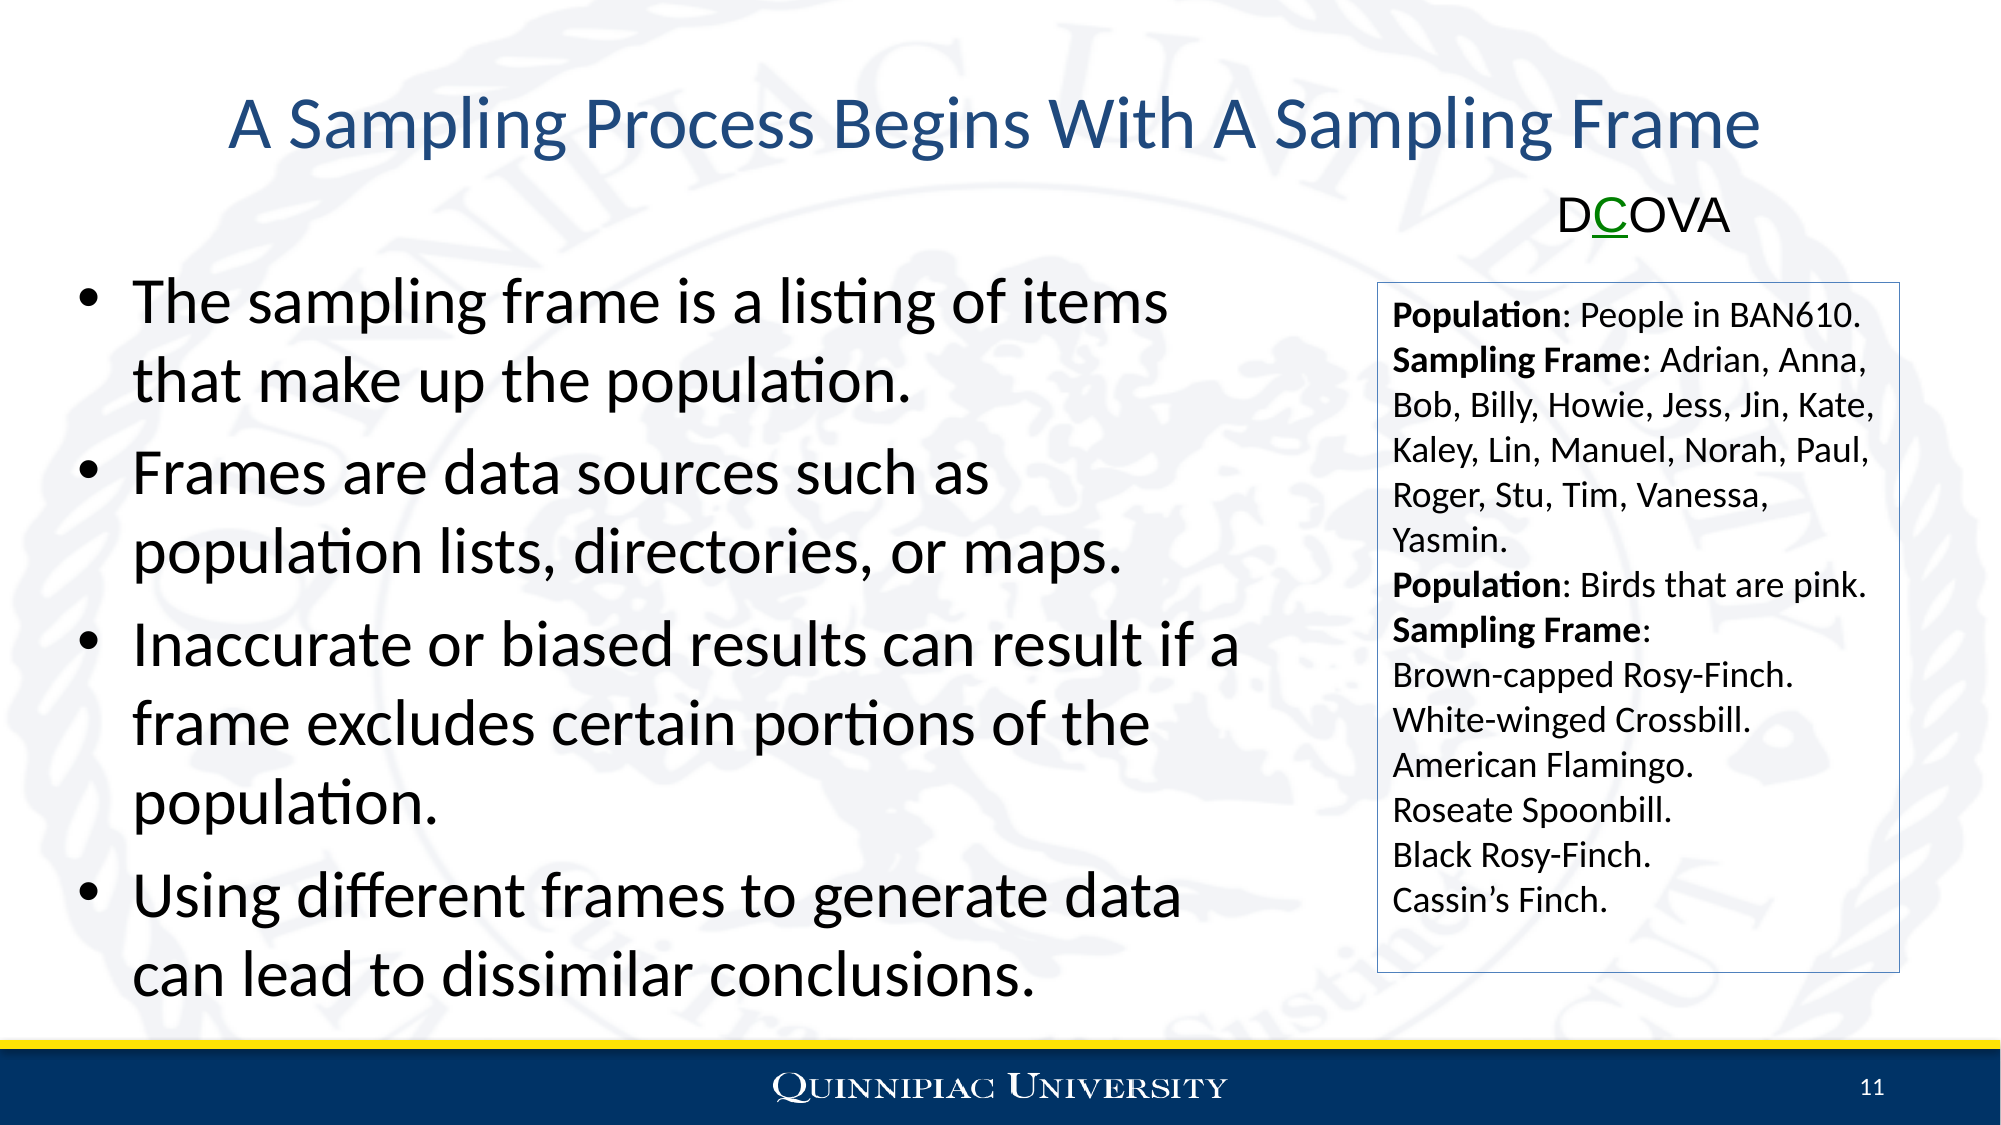

A Sampling Process Begins With A Sampling Frame
DCOVA
The sampling frame is a listing of items that make up the population.
Frames are data sources such as population lists, directories, or maps.
Inaccurate or biased results can result if a frame excludes certain portions of the population.
Using different frames to generate data can lead to dissimilar conclusions.
Population: People in BAN610.
Sampling Frame: Adrian, Anna, Bob, Billy, Howie, Jess, Jin, Kate, Kaley, Lin, Manuel, Norah, Paul, Roger, Stu, Tim, Vanessa, Yasmin.
Population: Birds that are pink.
Sampling Frame:
Brown-capped Rosy-Finch.
White-winged Crossbill.
American Flamingo.
Roseate Spoonbill.
Black Rosy-Finch.
Cassin’s Finch.

11